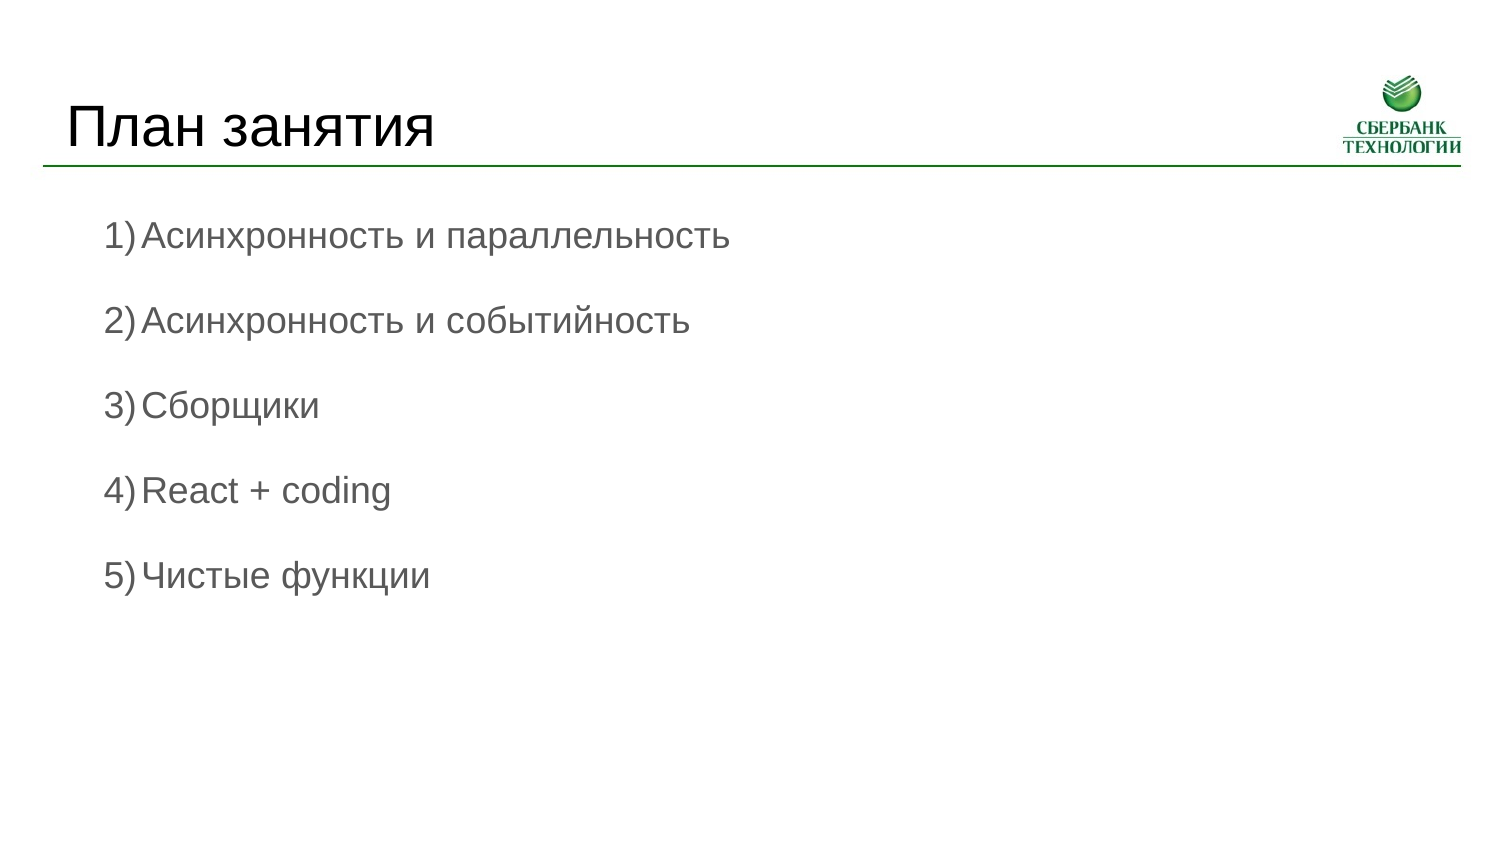

# План занятия
Асинхронность и параллельность
Асинхронность и событийность
Сборщики
React + coding
Чистые функции